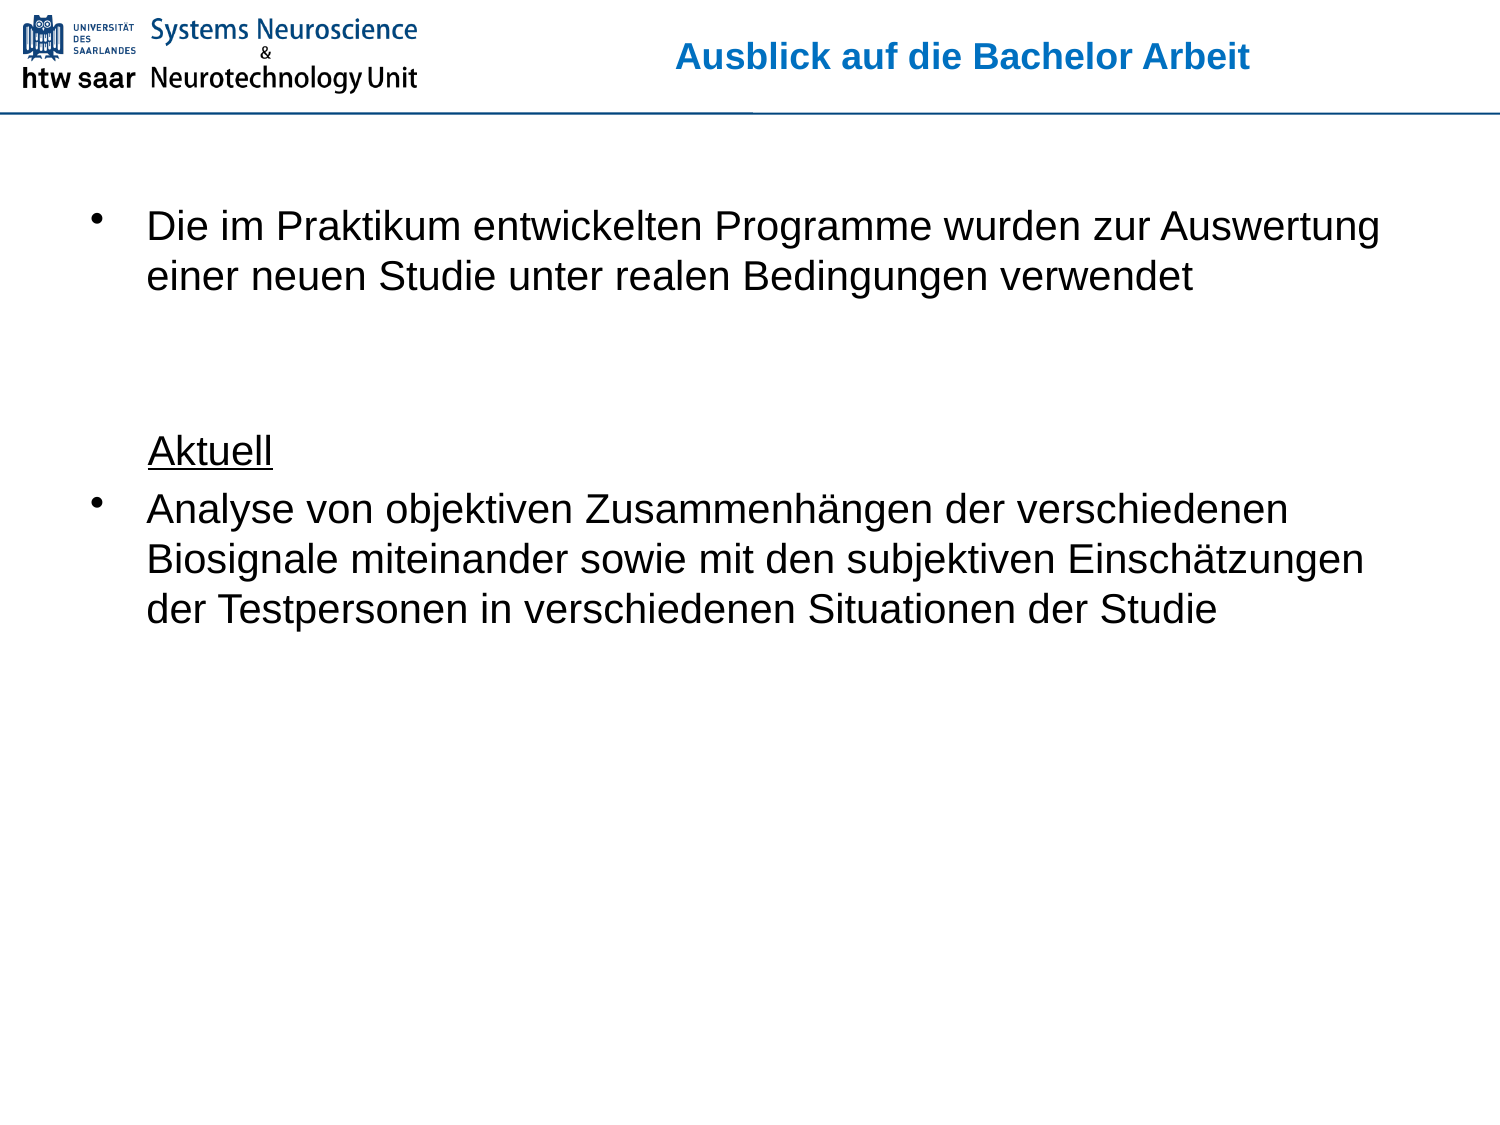

# Ausblick auf die Bachelor Arbeit
Die im Praktikum entwickelten Programme wurden zur Auswertung einer neuen Studie unter realen Bedingungen verwendet

     Aktuell
Analyse von objektiven Zusammenhängen der verschiedenen Biosignale miteinander sowie mit den subjektiven Einschätzungen der Testpersonen in verschiedenen Situationen der Studie